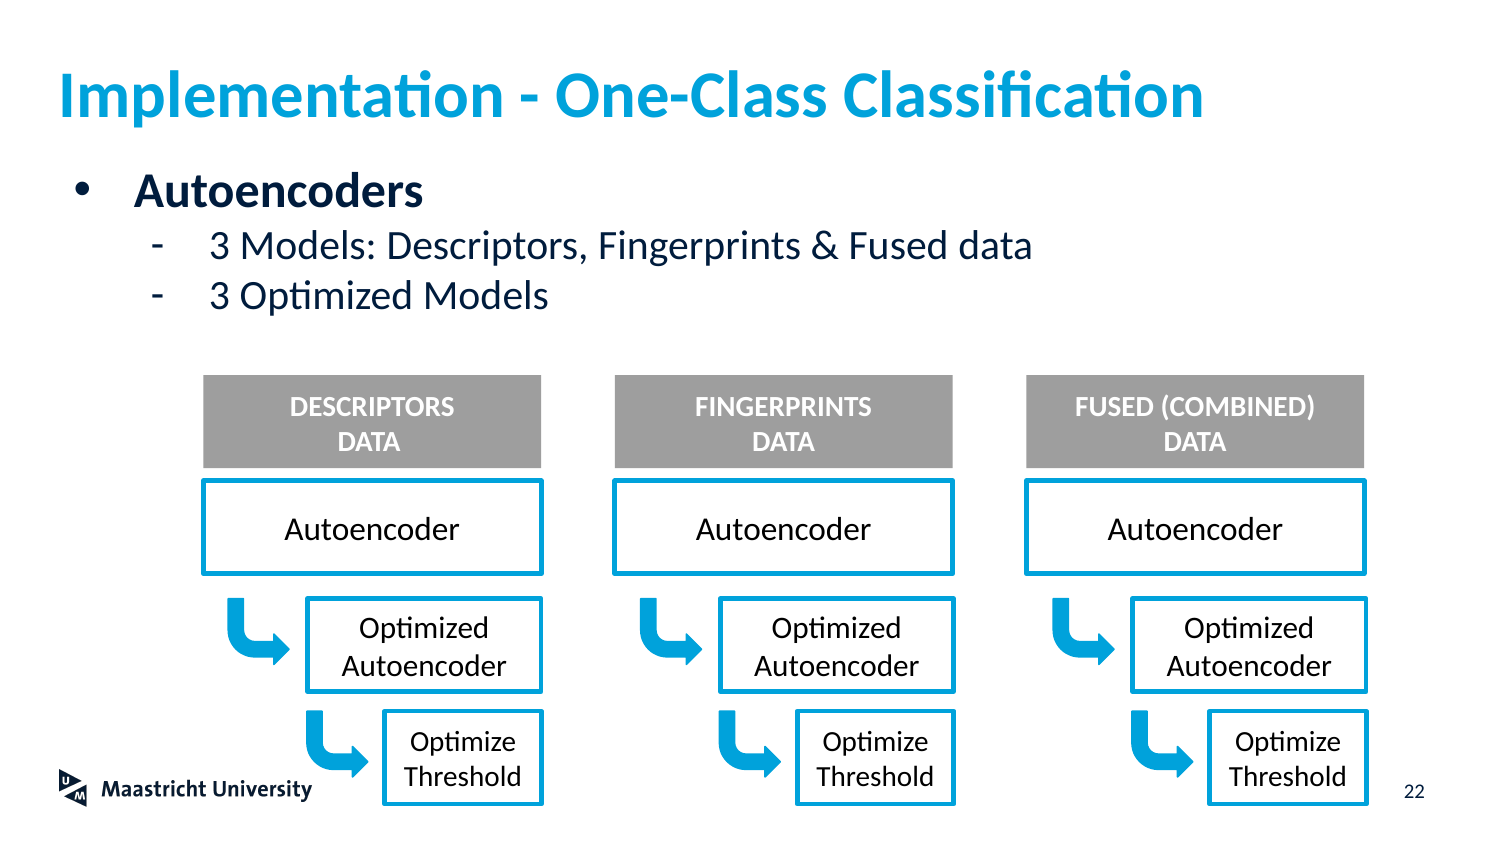

# Implementation - One-Class Classification
Autoencoders
3 Models: Descriptors, Fingerprints & Fused data
3 Optimized Models

DESCRIPTORS
DATA
FINGERPRINTS
DATA
FUSED (COMBINED)
DATA
Autoencoder
Autoencoder
Autoencoder
Optimized Autoencoder

Optimized Autoencoder

Optimized Autoencoder

Optimize Threshold

Optimize Threshold

Optimize Threshold
22